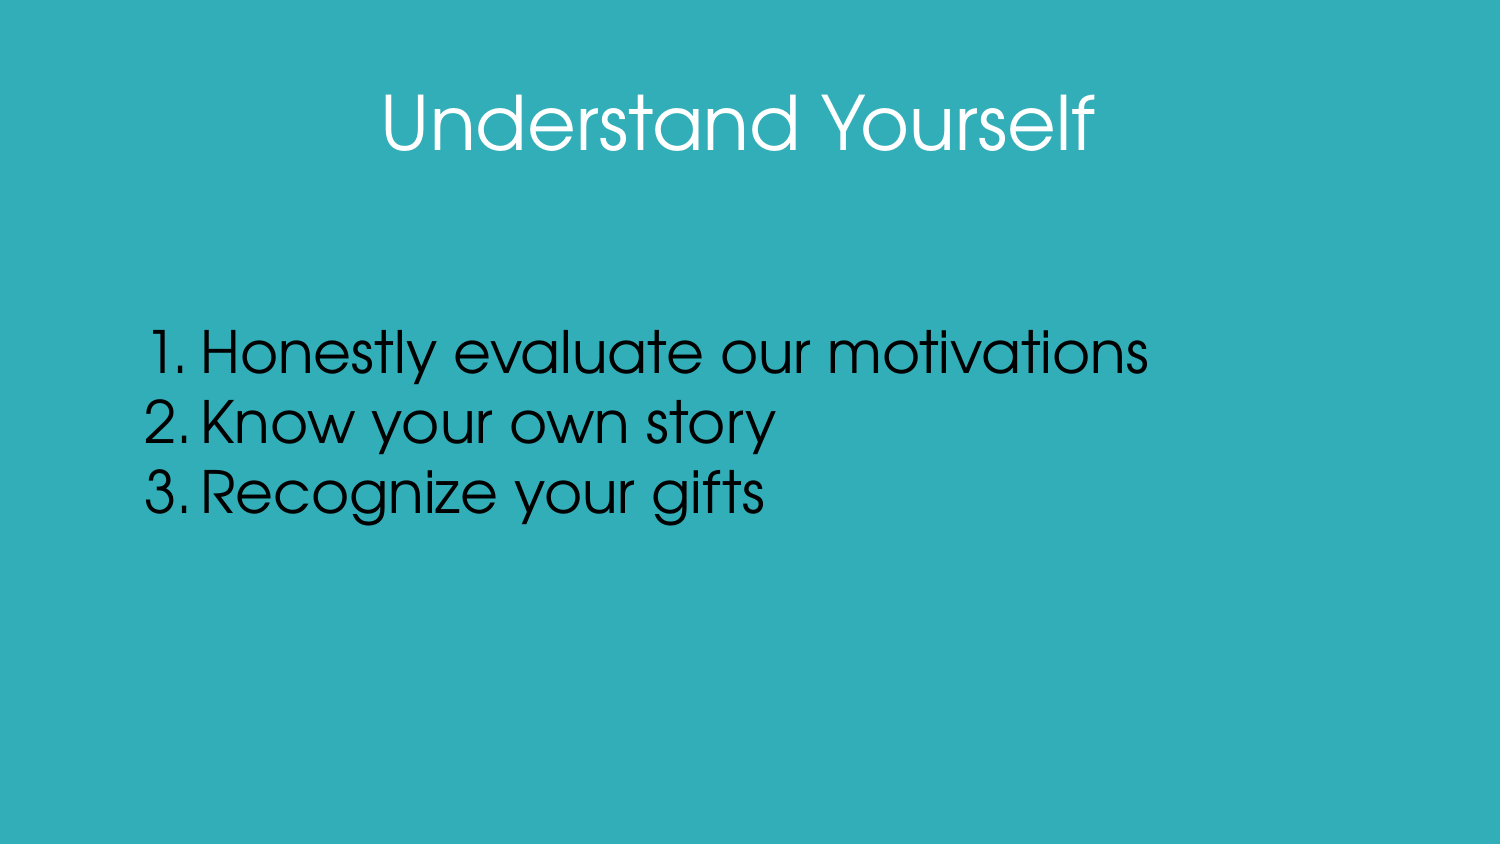

Understand Yourself
Honestly evaluate our motivations
Know your own story
Recognize your gifts